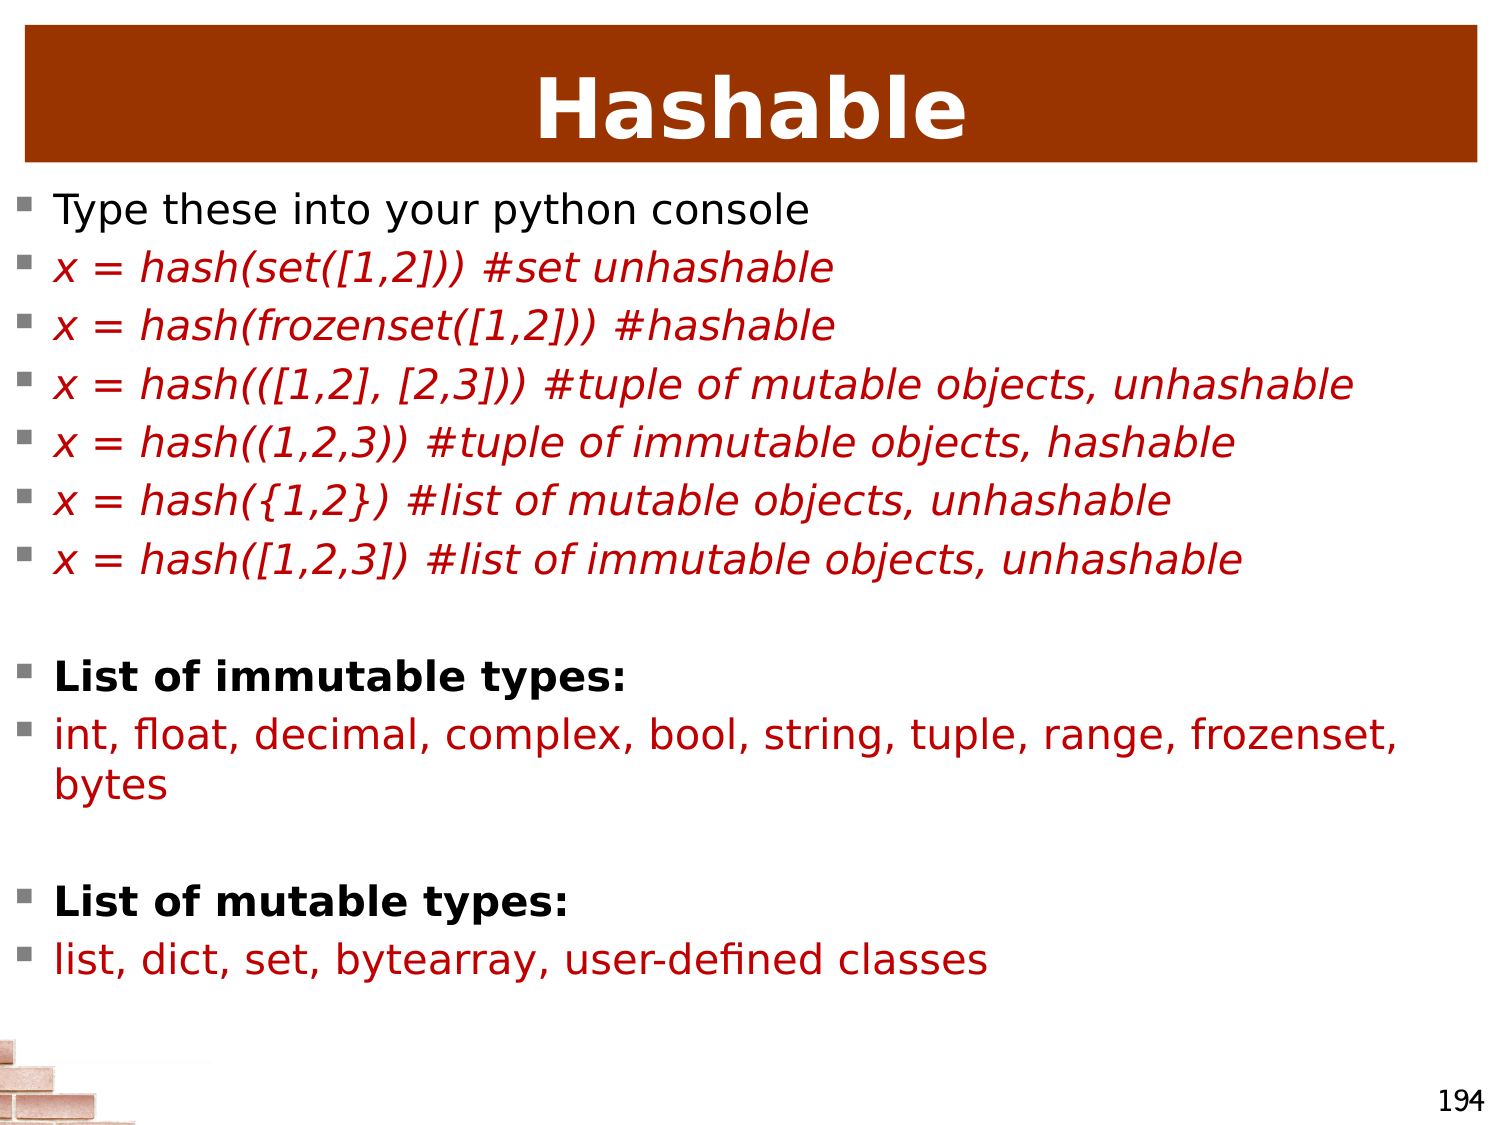

# Hashable
Type these into your python console
x = hash(set([1,2])) #set unhashable
x = hash(frozenset([1,2])) #hashable
x = hash(([1,2], [2,3])) #tuple of mutable objects, unhashable
x = hash((1,2,3)) #tuple of immutable objects, hashable
x = hash({1,2}) #list of mutable objects, unhashable
x = hash([1,2,3]) #list of immutable objects, unhashable

List of immutable types:
int, float, decimal, complex, bool, string, tuple, range, frozenset, bytes

List of mutable types:
list, dict, set, bytearray, user-defined classes
194